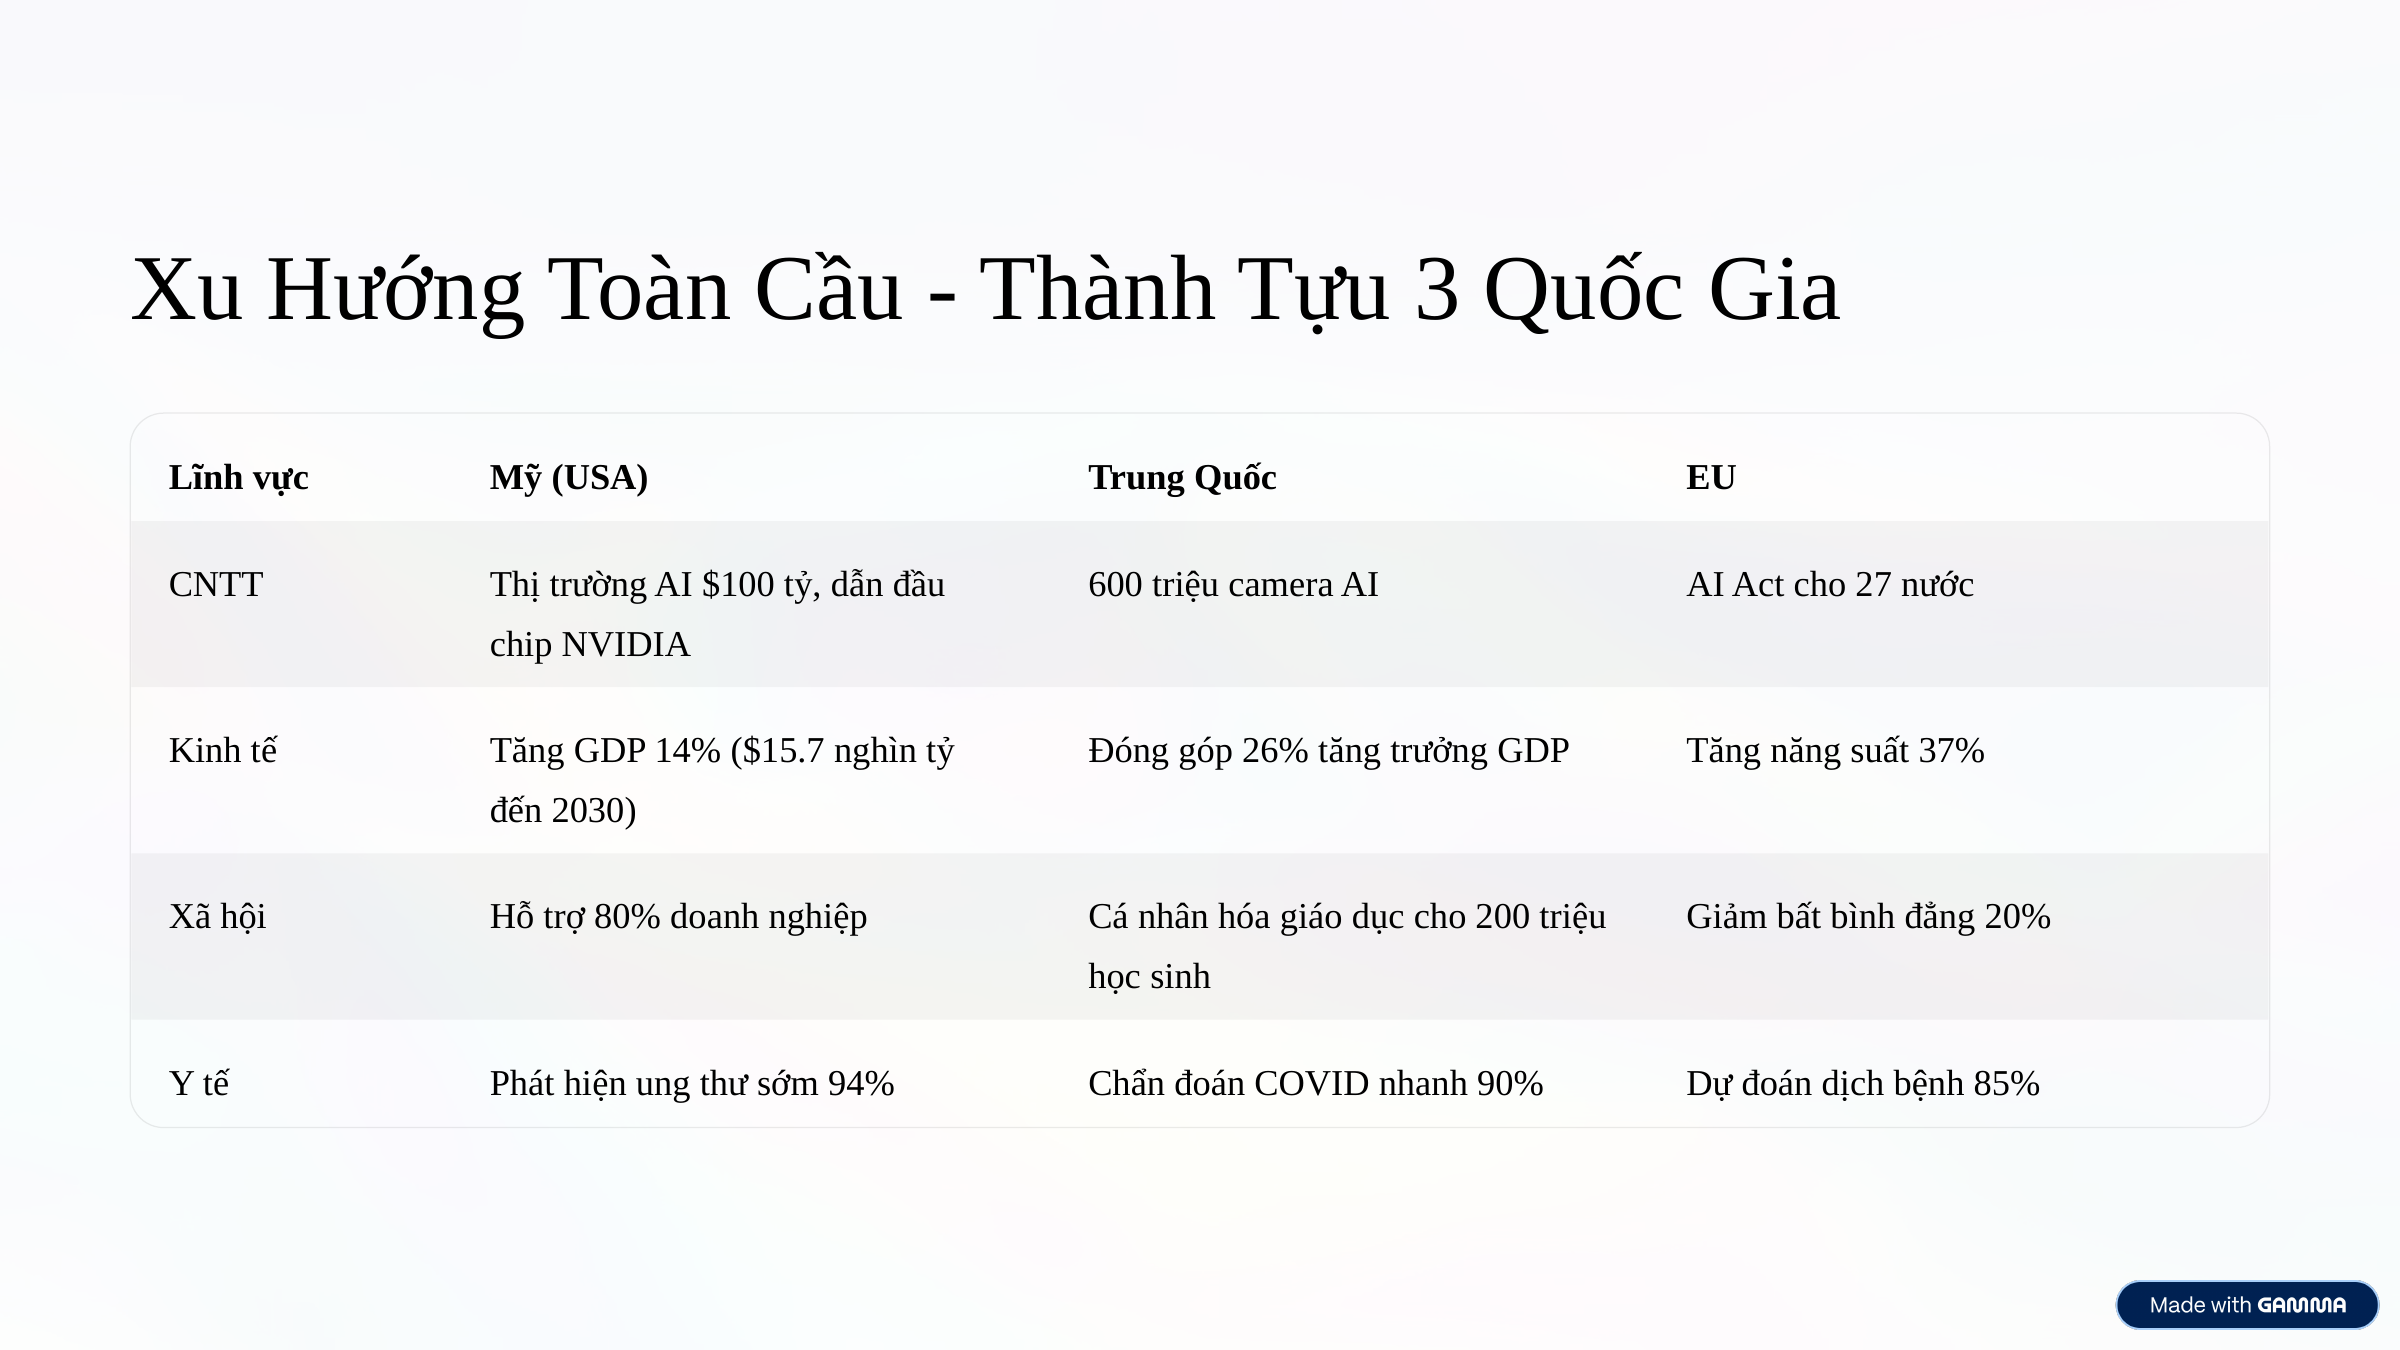

Xu Hướng Toàn Cầu - Thành Tựu 3 Quốc Gia

Lĩnh vực
Mỹ (USA)
Trung Quốc
EU

CNTT
Thị trường AI $100 tỷ, dẫn đầu chip NVIDIA
600 triệu camera AI
AI Act cho 27 nước

Kinh tế
Tăng GDP 14% ($15.7 nghìn tỷ đến 2030)
Đóng góp 26% tăng trưởng GDP
Tăng năng suất 37%

Xã hội
Hỗ trợ 80% doanh nghiệp
Cá nhân hóa giáo dục cho 200 triệu học sinh
Giảm bất bình đẳng 20%

Y tế
Phát hiện ung thư sớm 94%
Chẩn đoán COVID nhanh 90%
Dự đoán dịch bệnh 85%